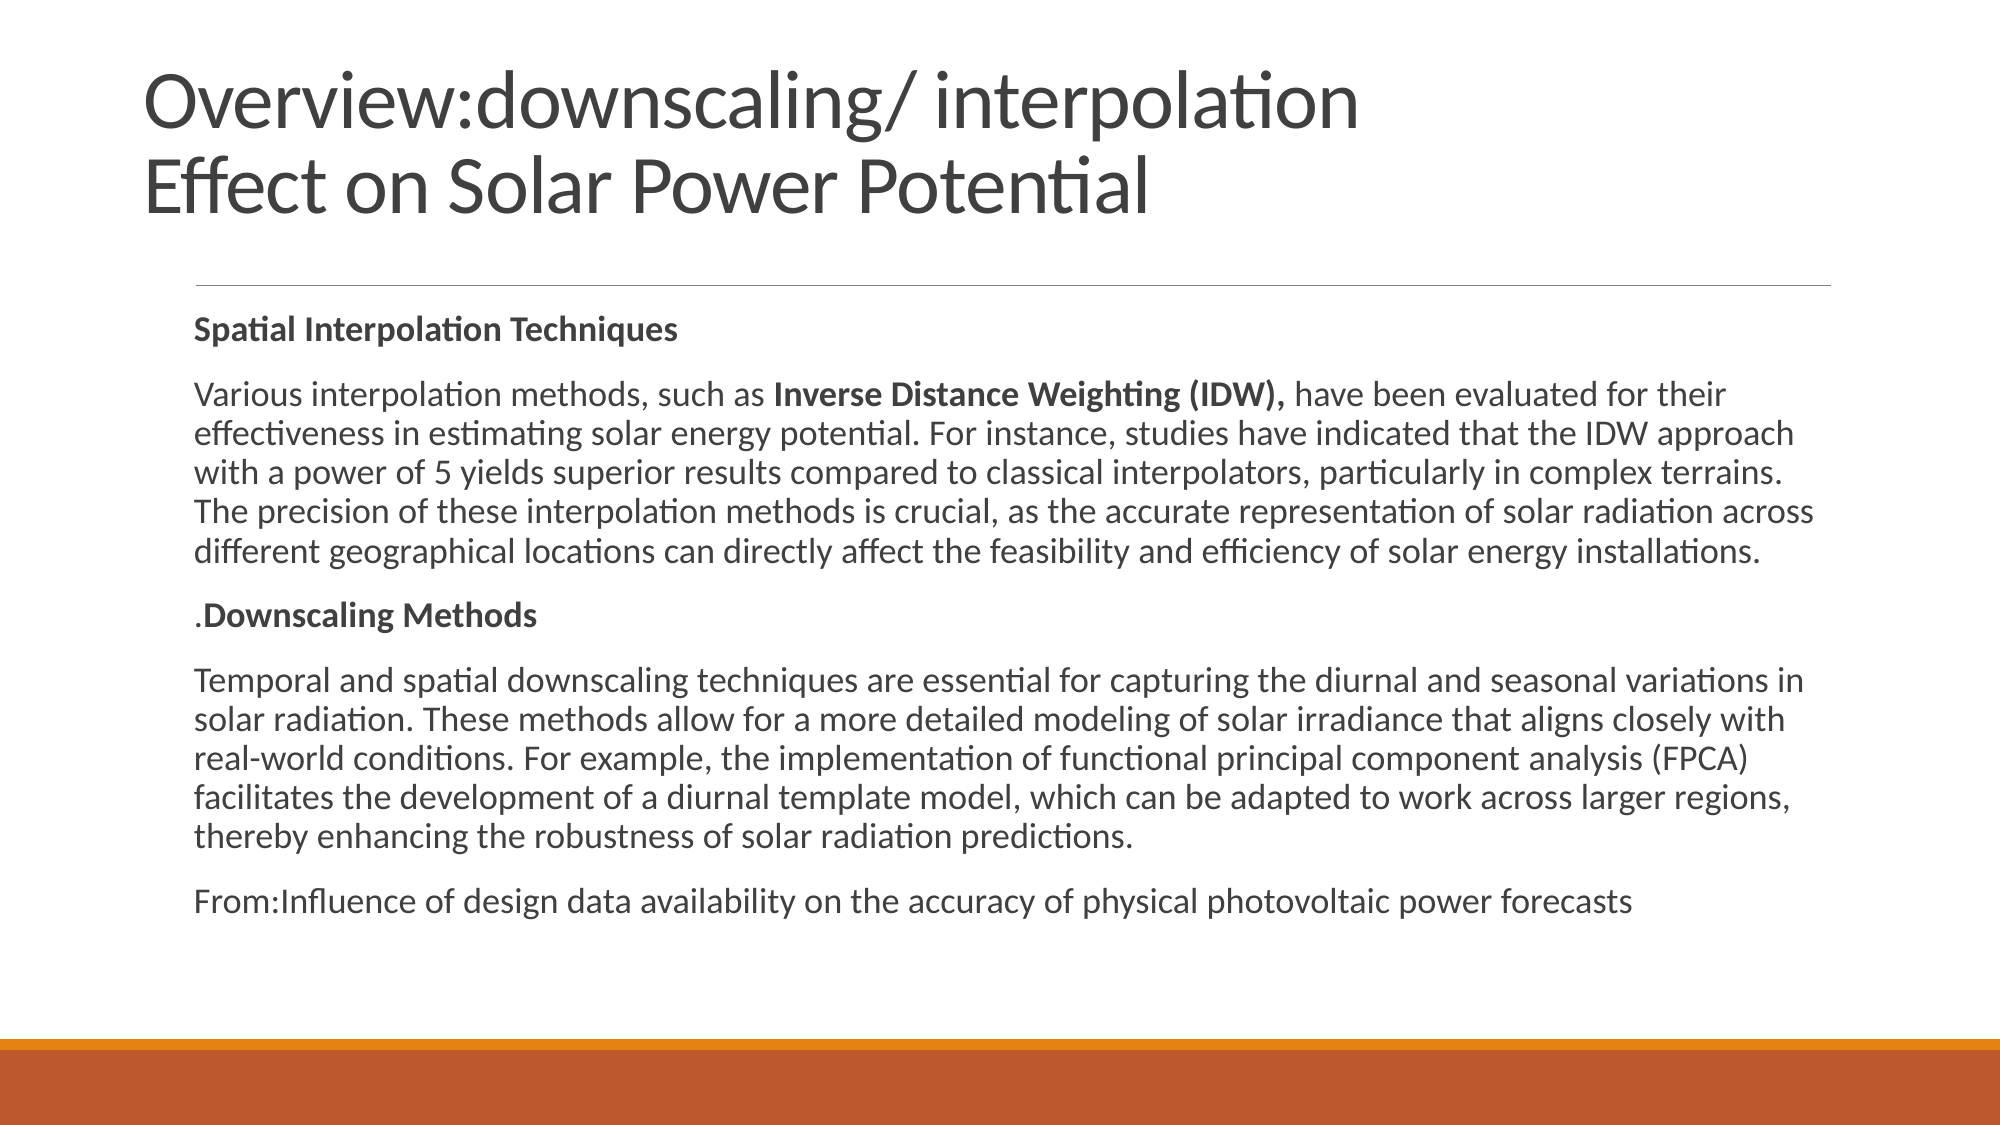

# Overview:downscaling/ interpolation Effect on Solar Power Potential
Spatial Interpolation Techniques
Various interpolation methods, such as Inverse Distance Weighting (IDW), have been evaluated for their effectiveness in estimating solar energy potential. For instance, studies have indicated that the IDW approach with a power of 5 yields superior results compared to classical interpolators, particularly in complex terrains. The precision of these interpolation methods is crucial, as the accurate representation of solar radiation across different geographical locations can directly affect the feasibility and efficiency of solar energy installations.
.Downscaling Methods
Temporal and spatial downscaling techniques are essential for capturing the diurnal and seasonal variations in solar radiation. These methods allow for a more detailed modeling of solar irradiance that aligns closely with real-world conditions. For example, the implementation of functional principal component analysis (FPCA) facilitates the development of a diurnal template model, which can be adapted to work across larger regions, thereby enhancing the robustness of solar radiation predictions.
From:Influence of design data availability on the accuracy of physical photovoltaic power forecasts